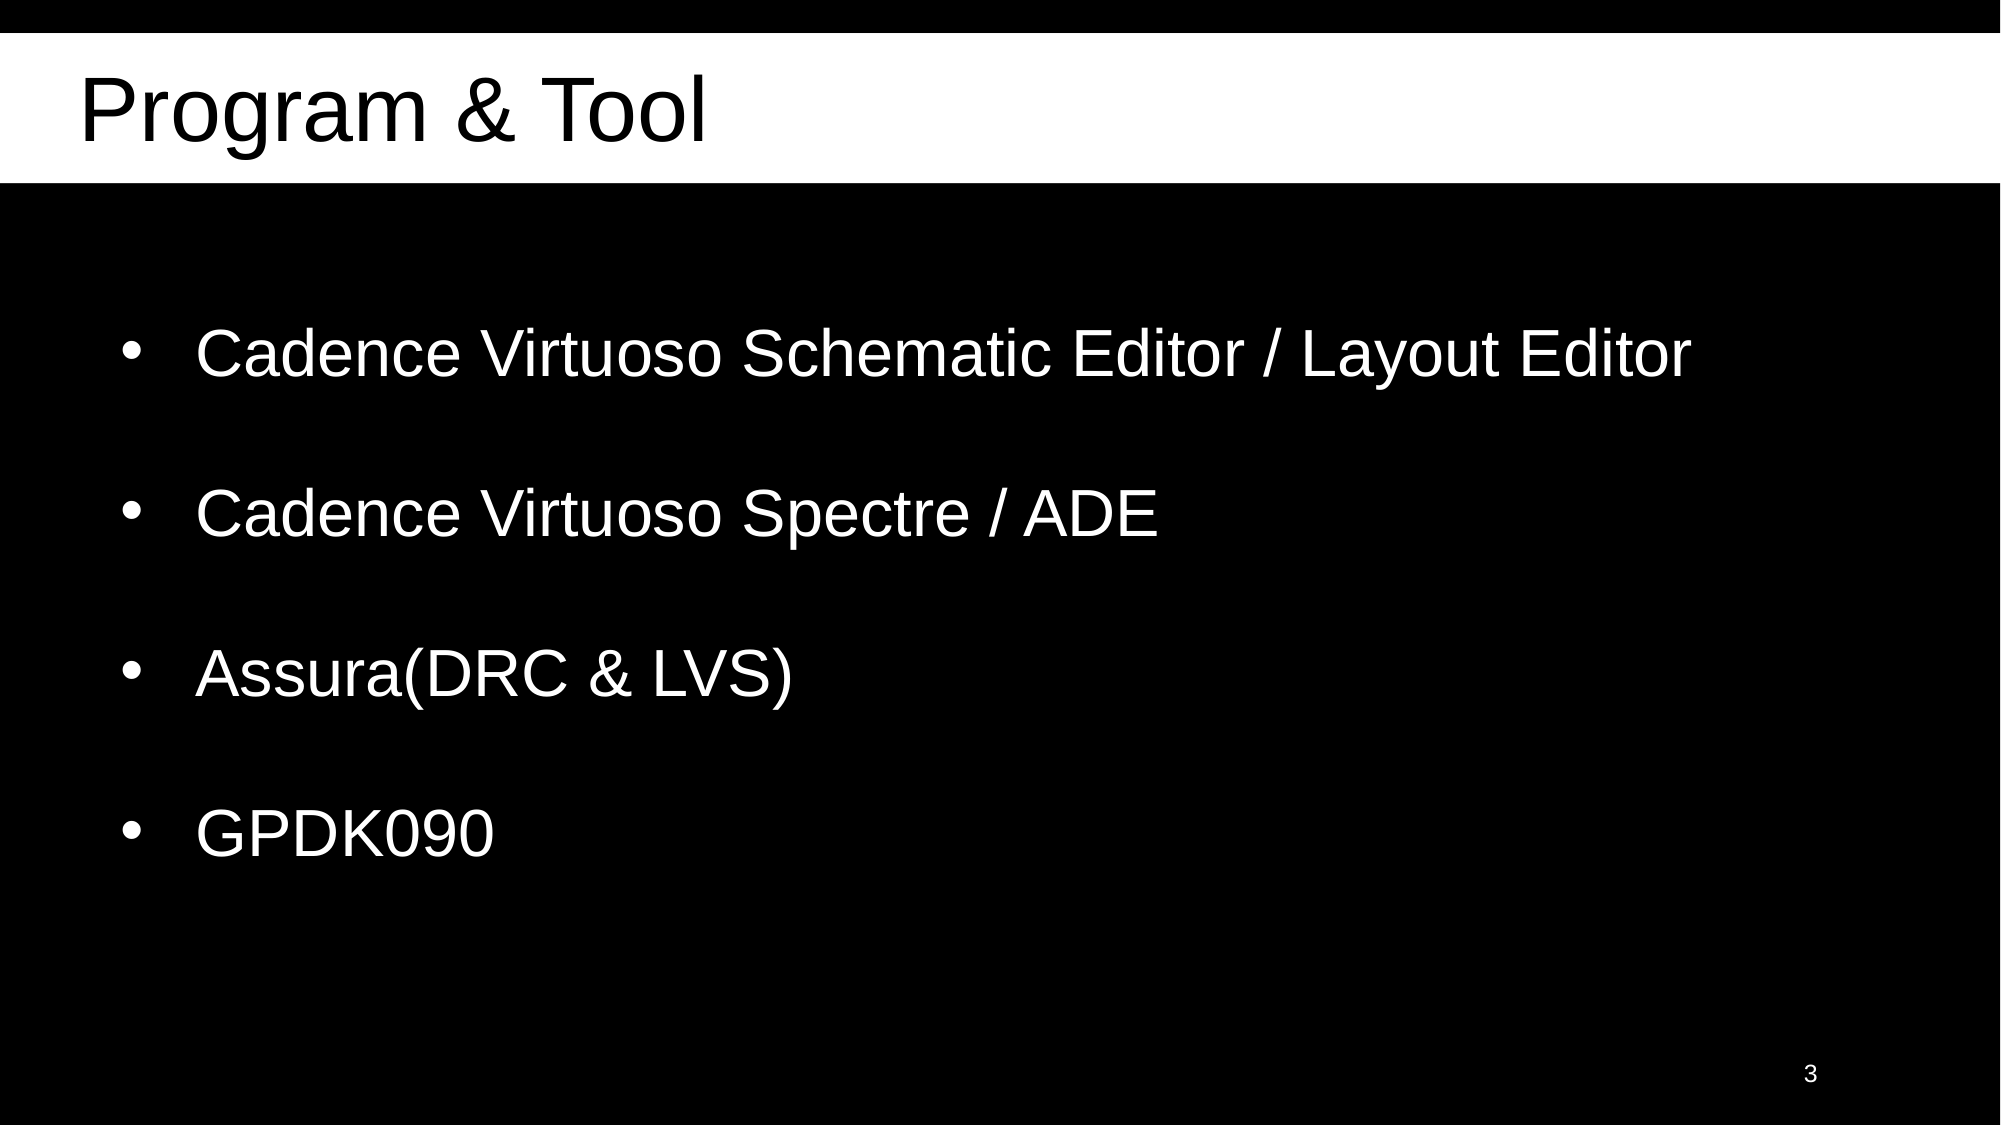

Program & Tool
Cadence Virtuoso Schematic Editor / Layout Editor

Cadence Virtuoso Spectre / ADE

Assura(DRC & LVS)

GPDK090
3